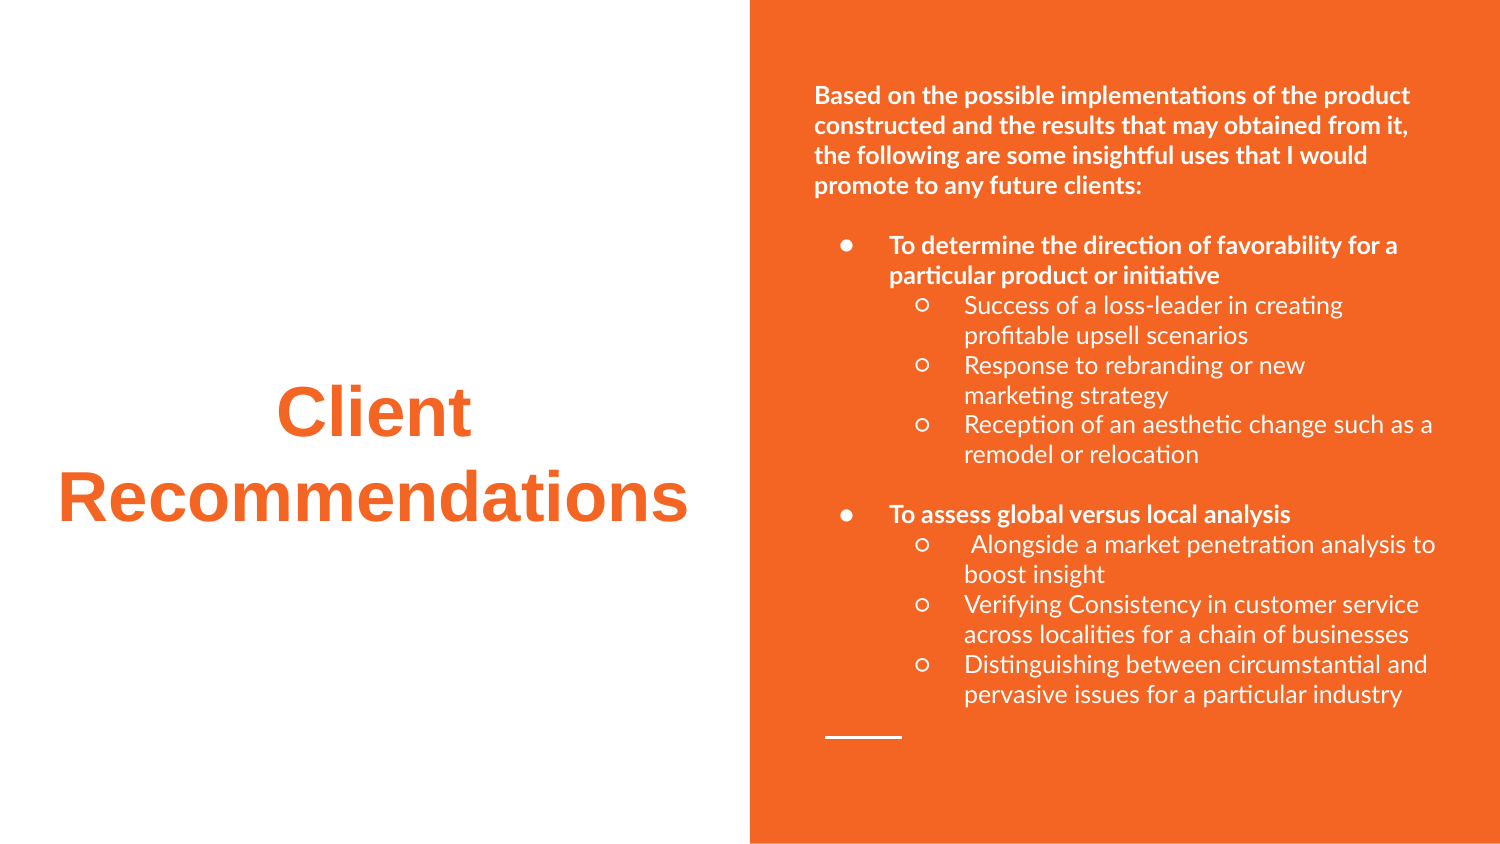

Based on the possible implementations of the product constructed and the results that may obtained from it, the following are some insightful uses that I would promote to any future clients:

To determine the direction of favorability for a particular product or initiative
Success of a loss-leader in creating profitable upsell scenarios
Response to rebranding or new
marketing strategy
Reception of an aesthetic change such as a remodel or relocation

To assess global versus local analysis
 Alongside a market penetration analysis to boost insight
Verifying Consistency in customer service across localities for a chain of businesses
Distinguishing between circumstantial and pervasive issues for a particular industry
# Client Recommendations